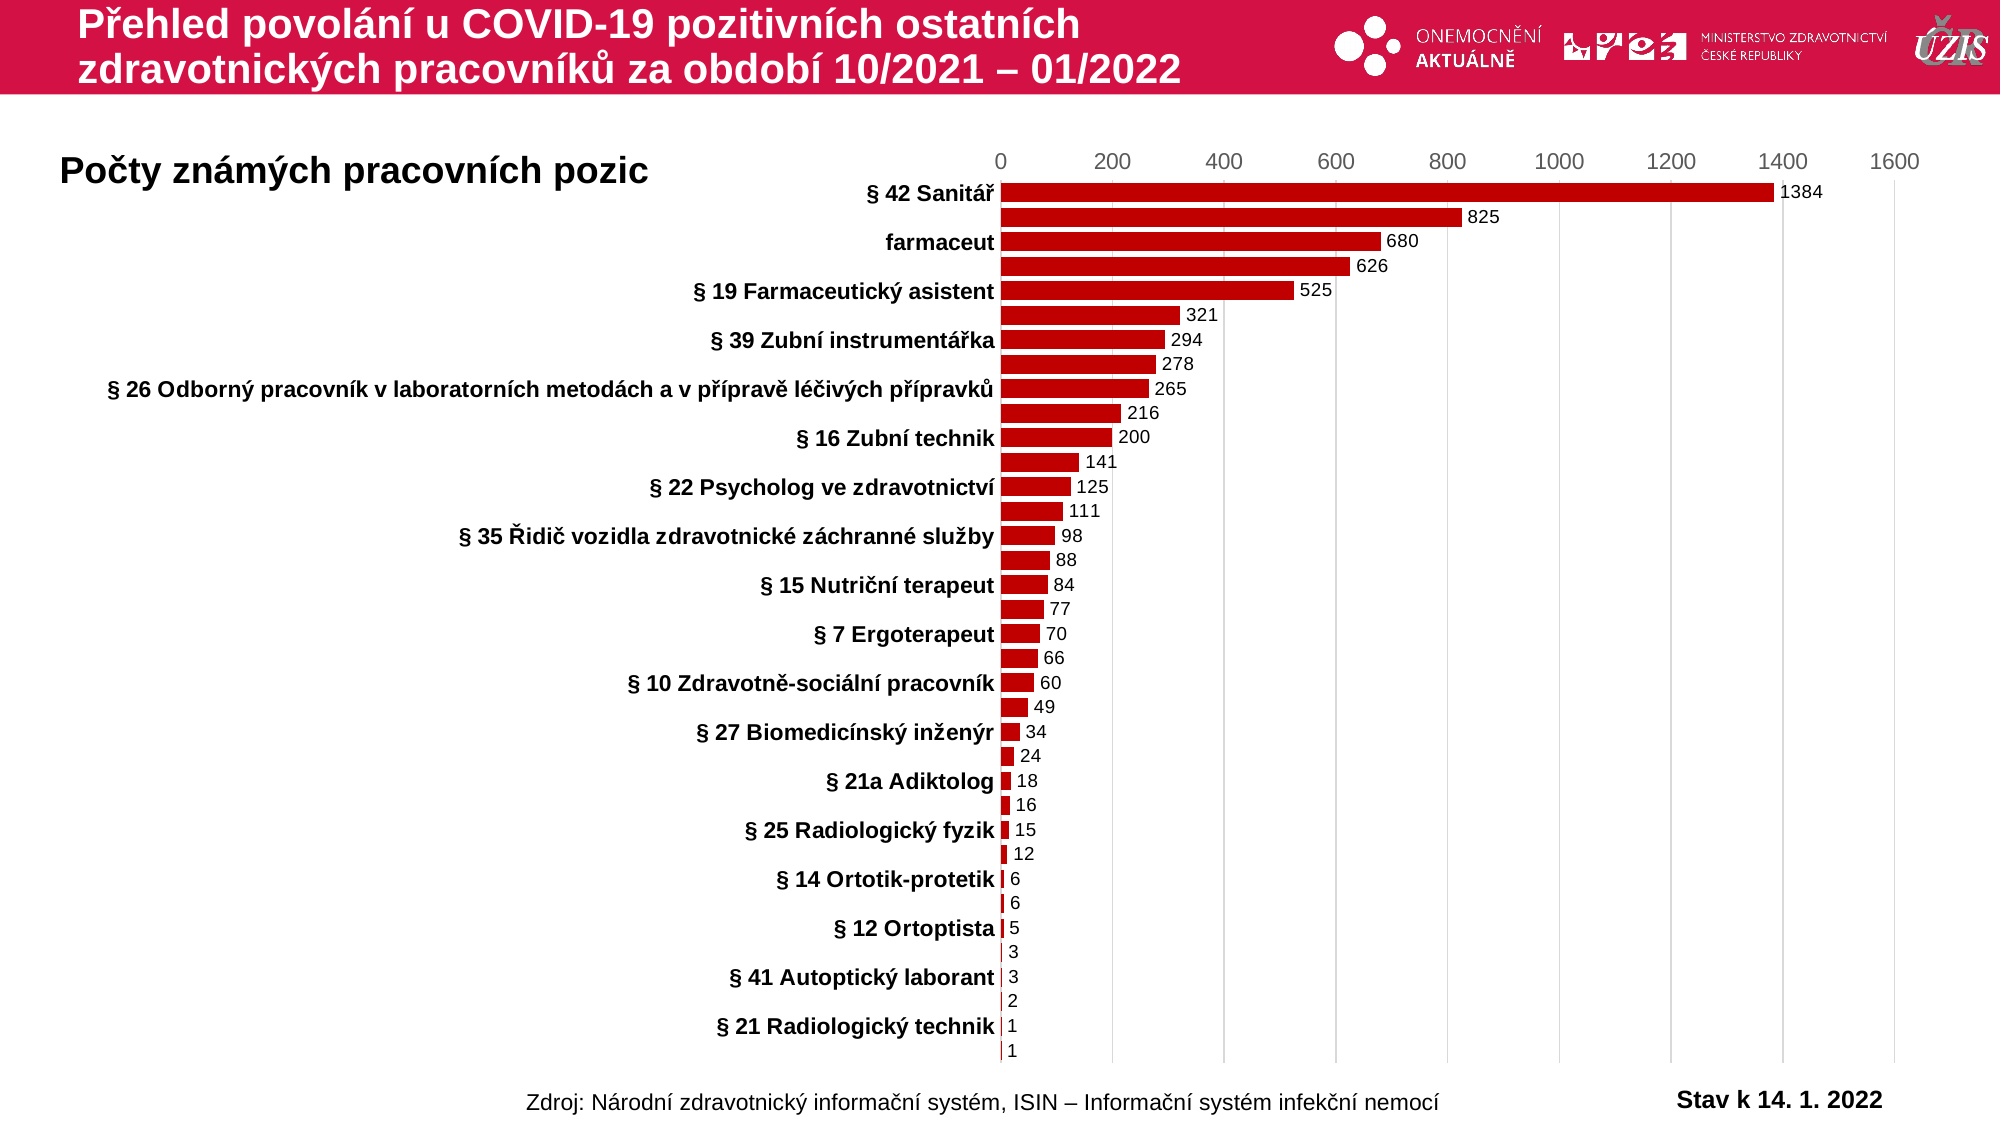

# Přehled povolání u COVID-19 pozitivních ostatních zdravotnických pracovníků za období 10/2021 – 01/2022

### Chart

| Category | ostatní ZP |
|---|---|
| § 42 Sanitář | 1384.0 |
| § 24 Fyzioterapeut | 825.0 |
| farmaceut | 680.0 |
| § 9 Zdravotní laborant | 626.0 |
| § 19 Farmaceutický asistent | 525.0 |
| § 36 Ošetřovatel | 321.0 |
| § 39 Zubní instrumentářka | 294.0 |
| § 18 Zdravotnický záchranář | 278.0 |
| § 26 Odborný pracovník v laboratorních metodách a v přípravě léčivých přípravků | 265.0 |
| § 8 Radiologický asistent | 216.0 |
| § 16 Zubní technik | 200.0 |
| § 40 Řidič zdravotnické dopravní služby | 141.0 |
| § 22 Psycholog ve zdravotnictví | 125.0 |
| § 17 Dentální hygienistka | 111.0 |
| § 35 Řidič vozidla zdravotnické záchranné služby | 98.0 |
| § 37 Masér ve zdravotnictví, nevidomý a slabozraký masér ve zdravotnictví | 88.0 |
| § 15 Nutriční terapeut | 84.0 |
| § 23 Logoped ve zdravotnictví | 77.0 |
| § 7 Ergoterapeut | 70.0 |
| § 11 Optometrista | 66.0 |
| § 10 Zdravotně-sociální pracovník | 60.0 |
| § 30 Laboratorní asistent | 49.0 |
| § 27 Biomedicínský inženýr | 34.0 |
| § 33 Asistent zubního technika | 24.0 |
| § 21a Adiktolog | 18.0 |
| § 28 Odborný pracovník v ochraně a podpoře veřejného zdraví | 16.0 |
| § 25 Radiologický fyzik | 15.0 |
| § 13 Asistent ochrany a podpory veřejného zdraví | 12.0 |
| § 14 Ortotik-protetik | 6.0 |
| § 20 Biomedicínský technik | 6.0 |
| § 12 Ortoptista | 5.0 |
| § 32 Nutriční asistent | 3.0 |
| § 41 Autoptický laborant | 3.0 |
| § 23a Zrakový terapeut | 2.0 |
| § 21 Radiologický technik | 1.0 |
| § 31 Ortoticko-protetický technik | 1.0 |
Počty známých pracovních pozic
Stav k 14. 1. 2022
Zdroj: Národní zdravotnický informační systém, ISIN – Informační systém infekční nemocí